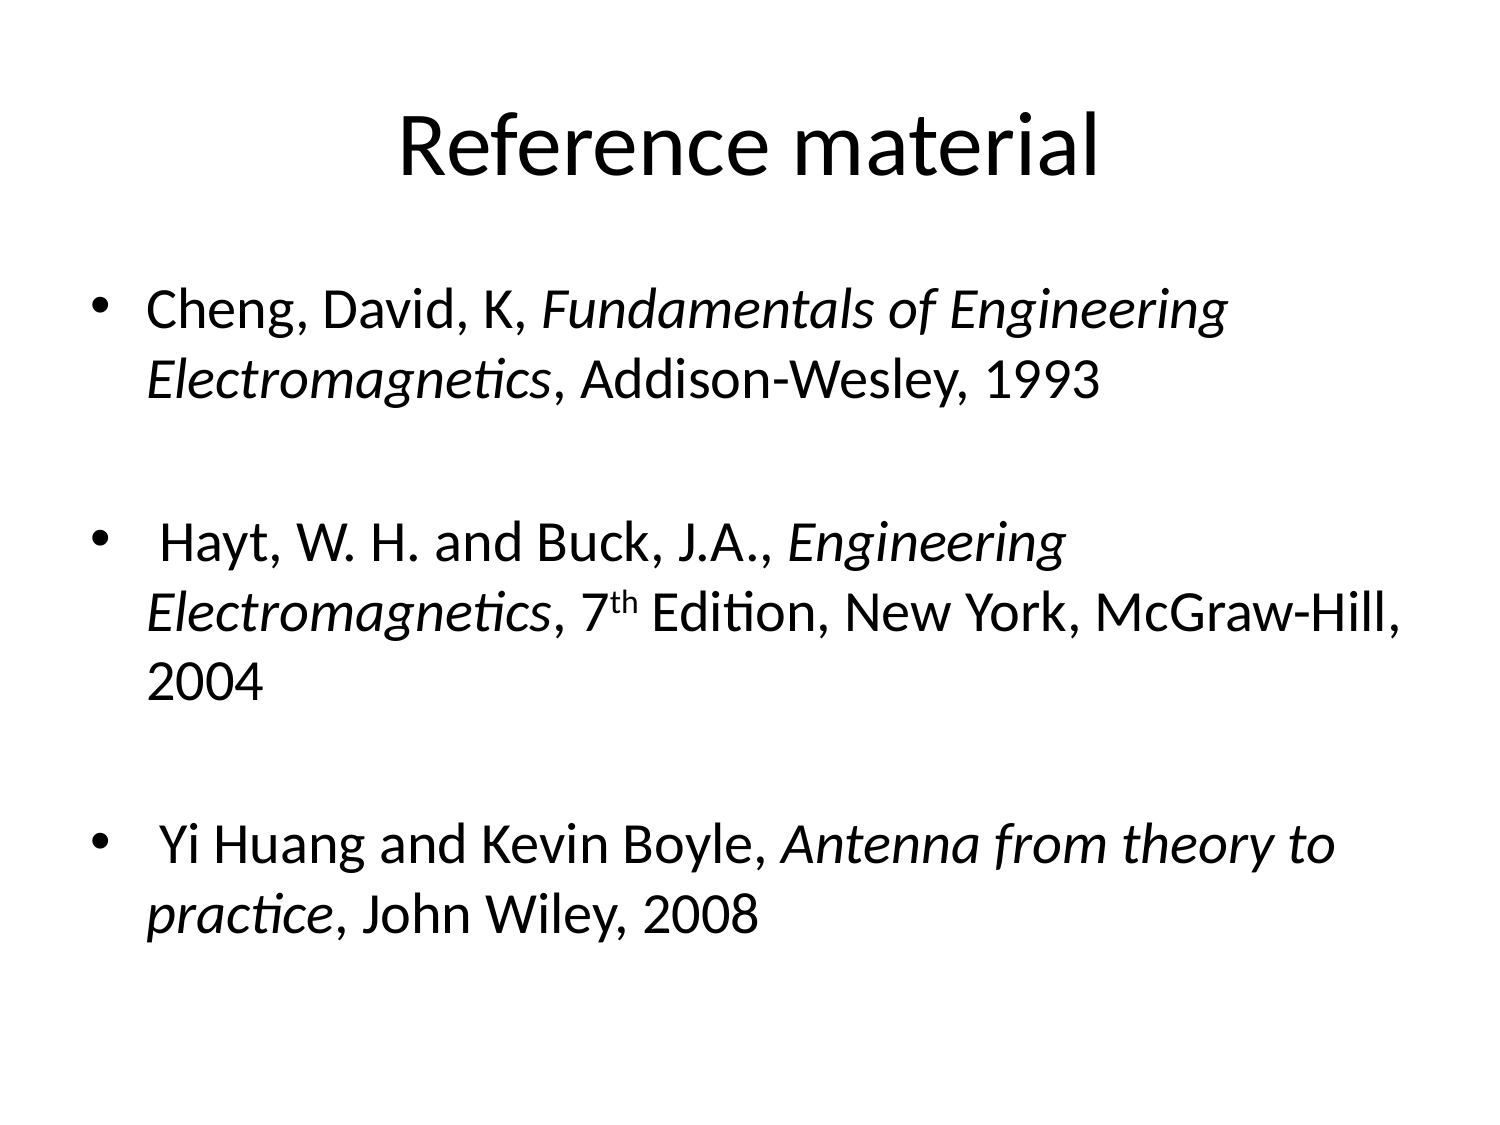

# Reference material
Cheng, David, K, Fundamentals of Engineering Electromagnetics, Addison-Wesley, 1993

 Hayt, W. H. and Buck, J.A., Engineering Electromagnetics, 7th Edition, New York, McGraw-Hill, 2004

 Yi Huang and Kevin Boyle, Antenna from theory to practice, John Wiley, 2008